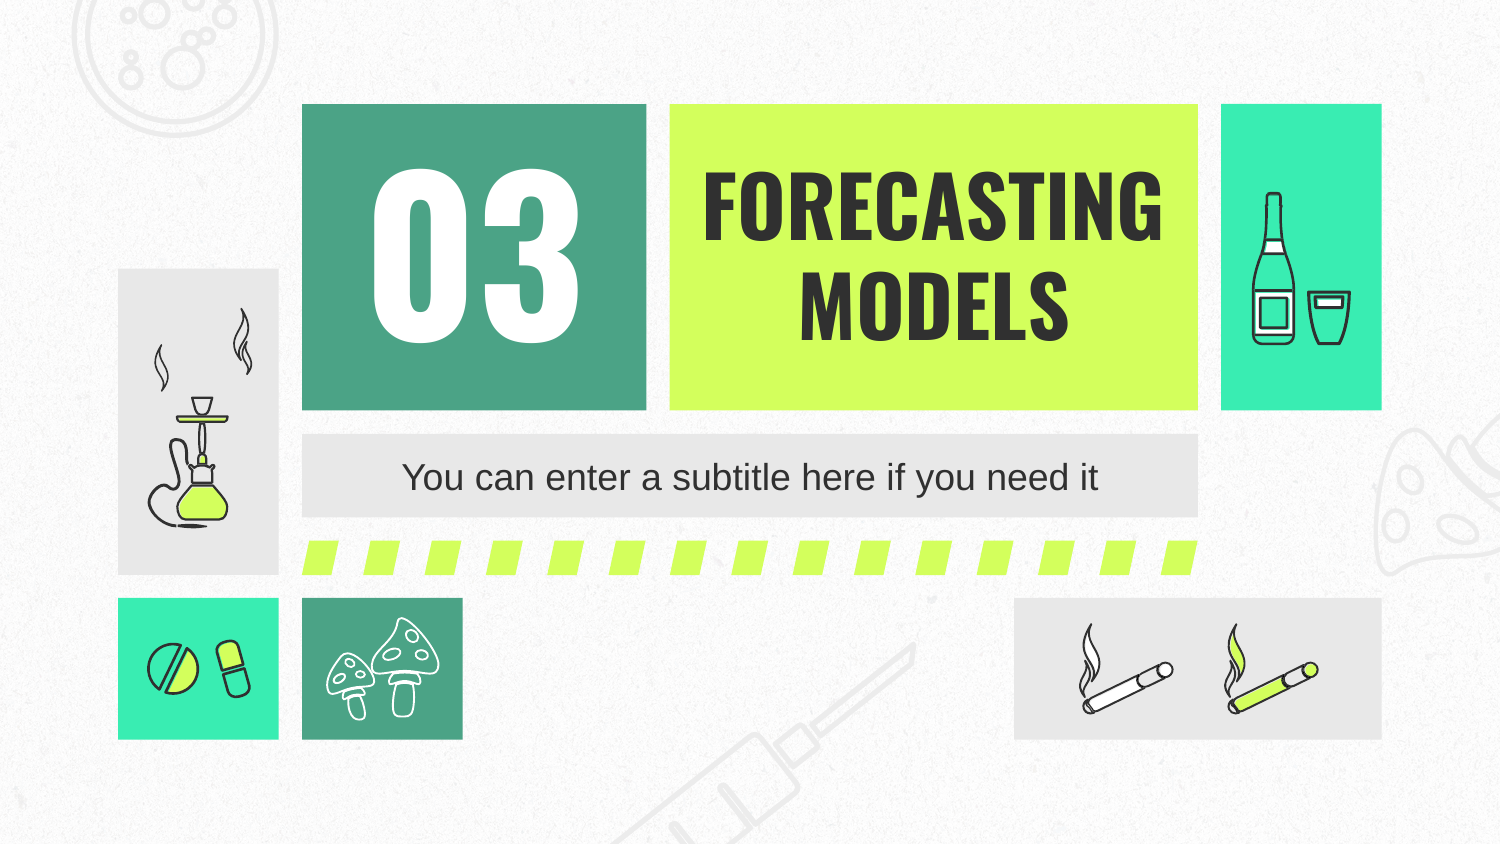

# 03
FORECASTING
MODELS

You can enter a subtitle here if you need it